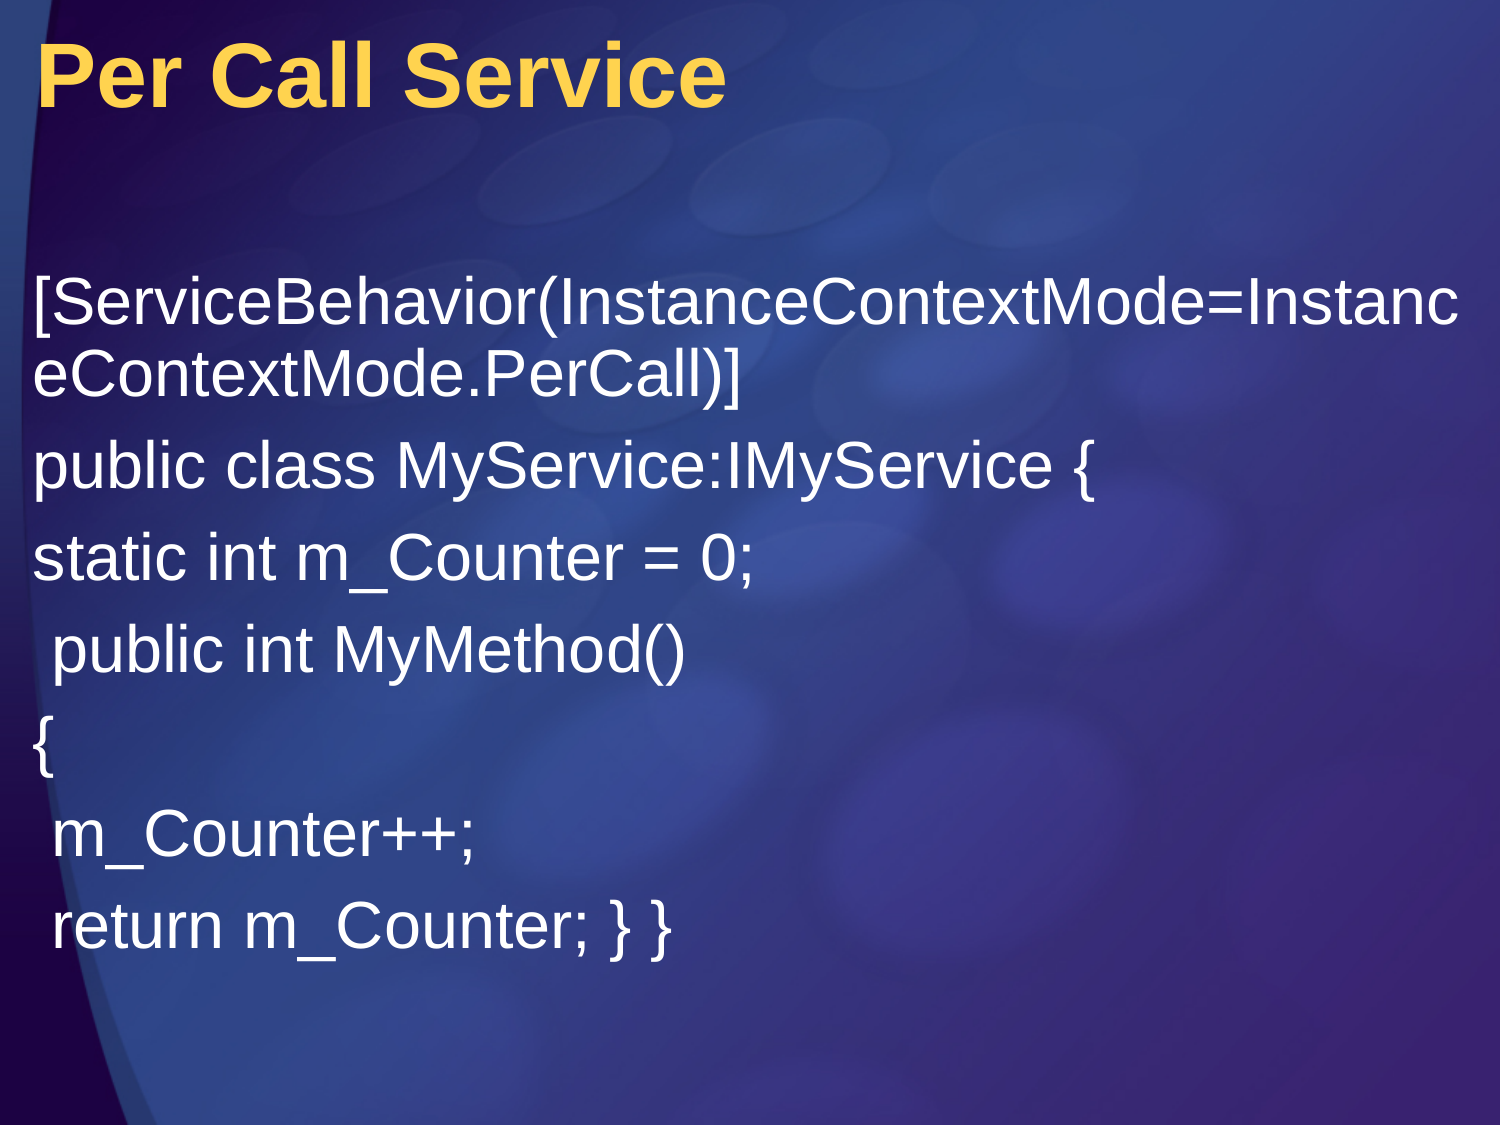

# Per Call Service
[ServiceBehavior(InstanceContextMode=InstanceContextMode.PerCall)]
public class MyService:IMyService {
static int m_Counter = 0;
 public int MyMethod()
{
 m_Counter++;
 return m_Counter; } }